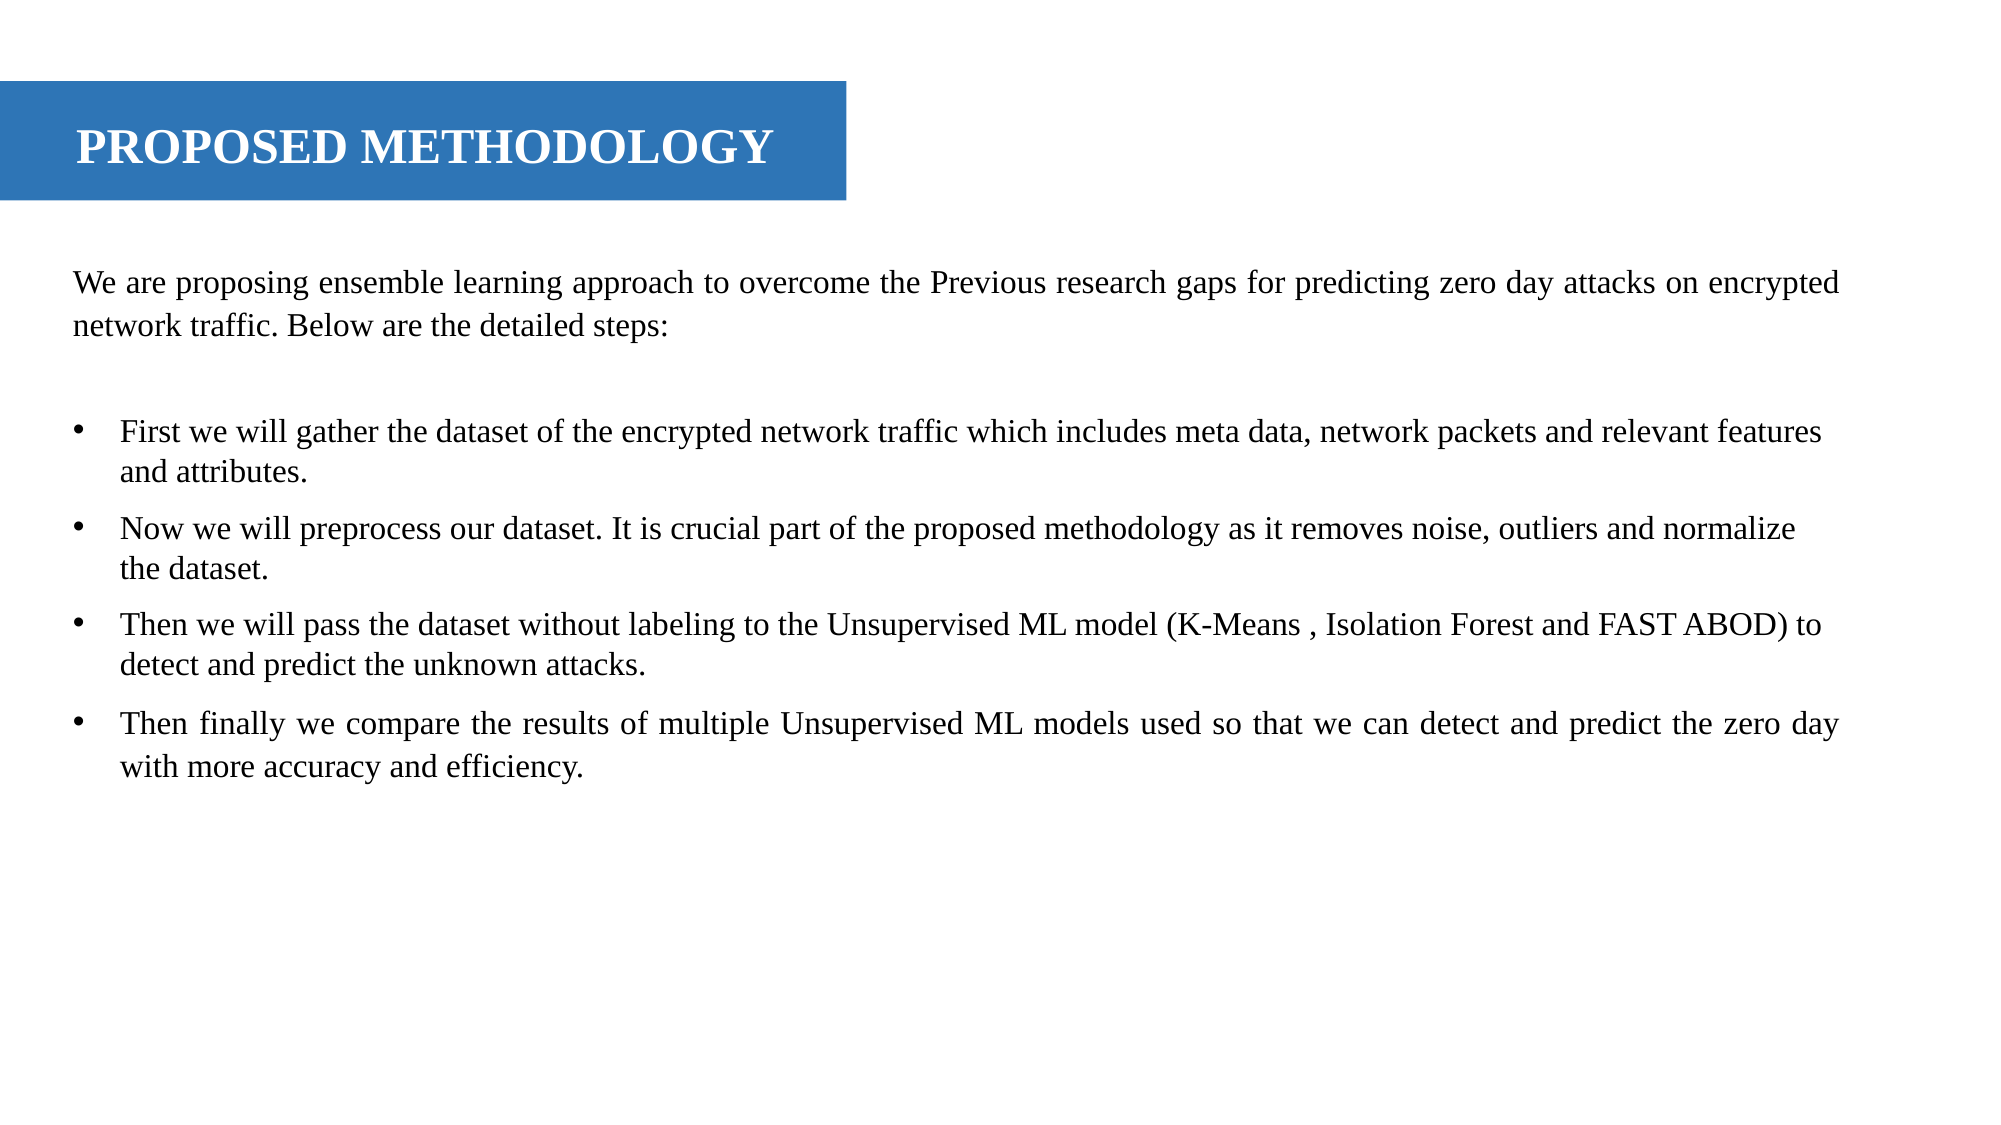

PROPOSED METHODOLOGY
We are proposing ensemble learning approach to overcome the Previous research gaps for predicting zero day attacks on encrypted network traffic. Below are the detailed steps:
First we will gather the dataset of the encrypted network traffic which includes meta data, network packets and relevant features and attributes.
Now we will preprocess our dataset. It is crucial part of the proposed methodology as it removes noise, outliers and normalize the dataset.
Then we will pass the dataset without labeling to the Unsupervised ML model (K-Means , Isolation Forest and FAST ABOD) to detect and predict the unknown attacks.
Then finally we compare the results of multiple Unsupervised ML models used so that we can detect and predict the zero day with more accuracy and efficiency.